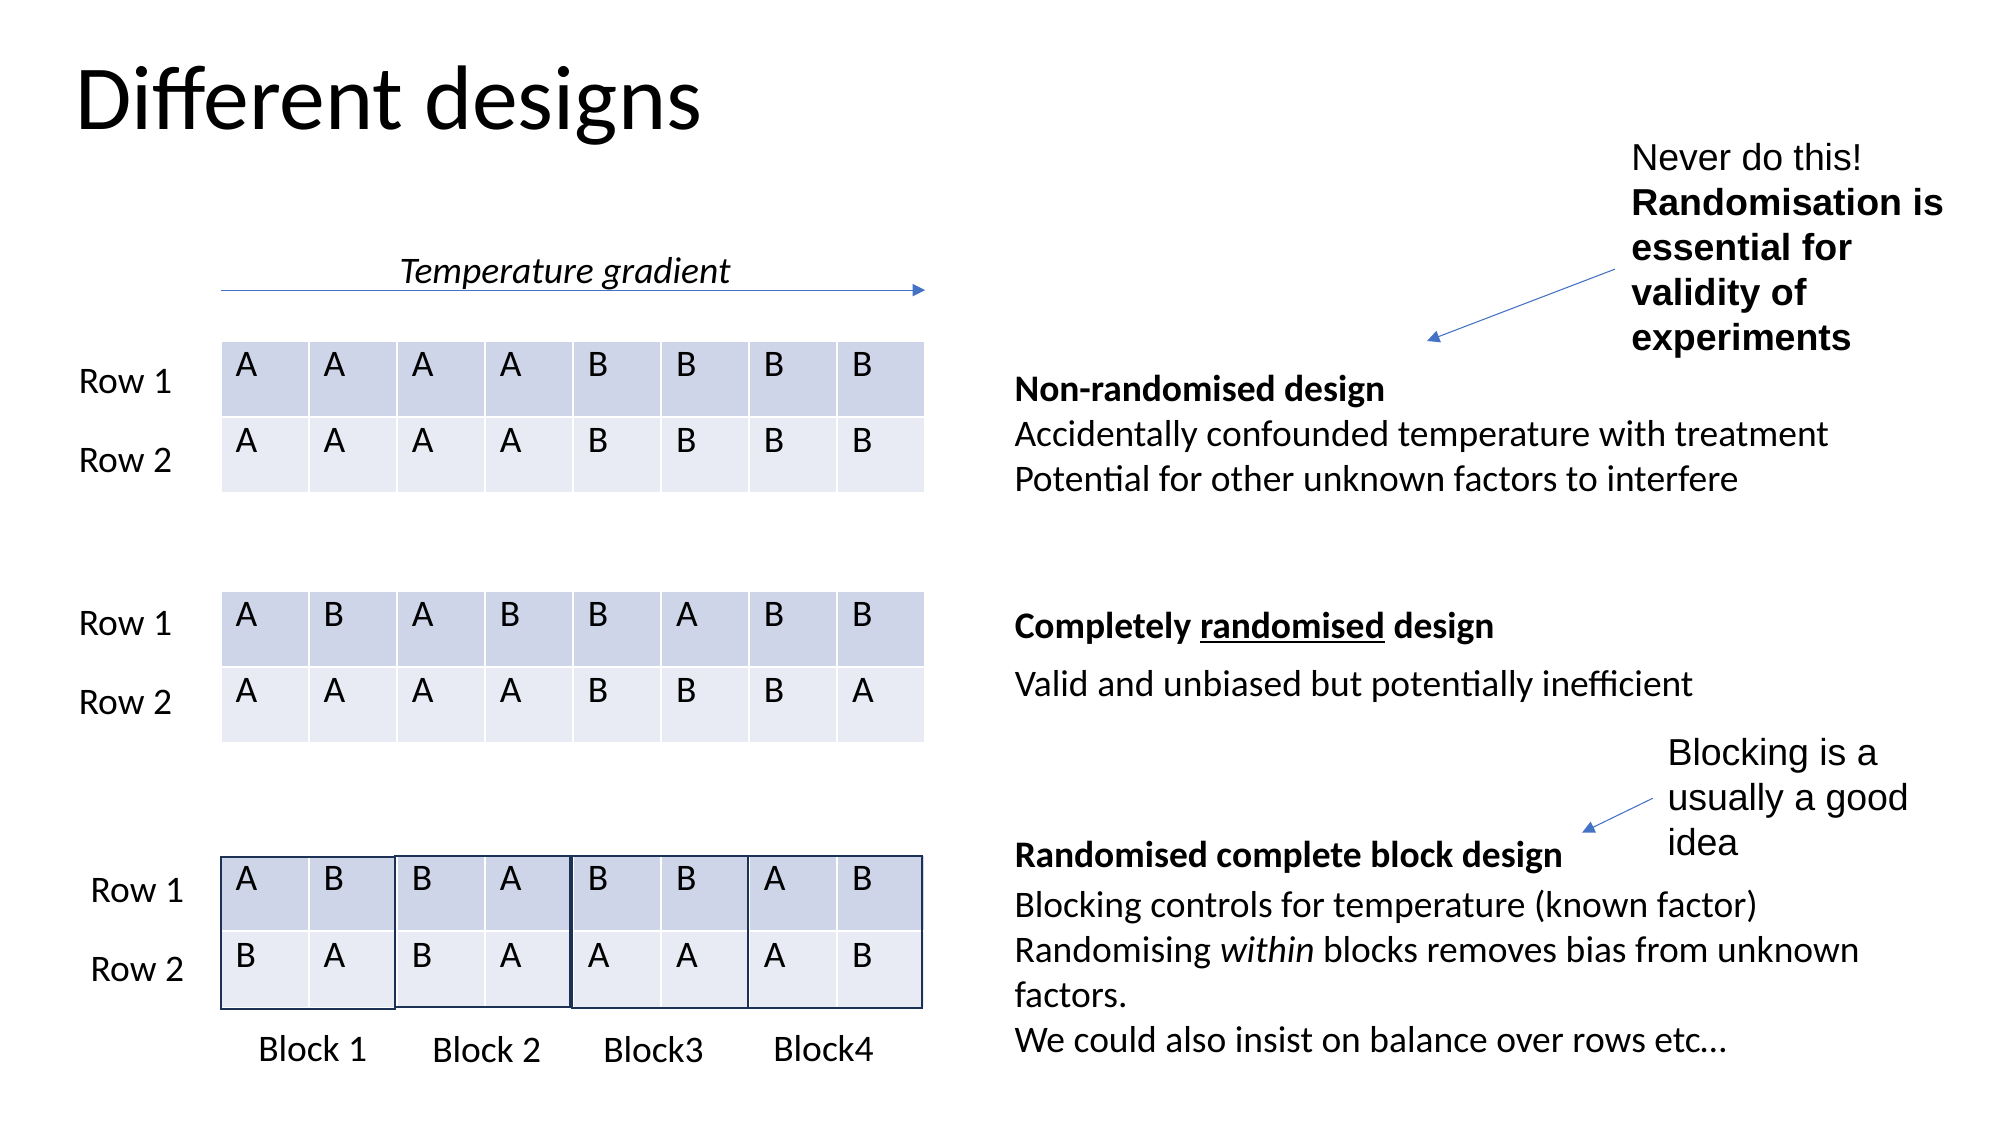

# Different designs
Never do this!
Randomisation is essential for validity of experiments
Temperature gradient
| A | A | A | A | B | B | B | B |
| --- | --- | --- | --- | --- | --- | --- | --- |
| A | A | A | A | B | B | B | B |
Row 1
Non-randomised design
Accidentally confounded temperature with treatment
Potential for other unknown factors to interfere
Row 2
Row 1
| A | B | A | B | B | A | B | B |
| --- | --- | --- | --- | --- | --- | --- | --- |
| A | A | A | A | B | B | B | A |
Completely randomised design
Valid and unbiased but potentially inefficient
Row 2
Blocking is a usually a good idea
Randomised complete block design
| A | B | B | A | B | B | A | B |
| --- | --- | --- | --- | --- | --- | --- | --- |
| B | A | B | A | A | A | A | B |

Row 1
Blocking controls for temperature (known factor)
Randomising within blocks removes bias from unknown factors.
We could also insist on balance over rows etc…
Row 2
Block 1
Block4
Block 2
Block3